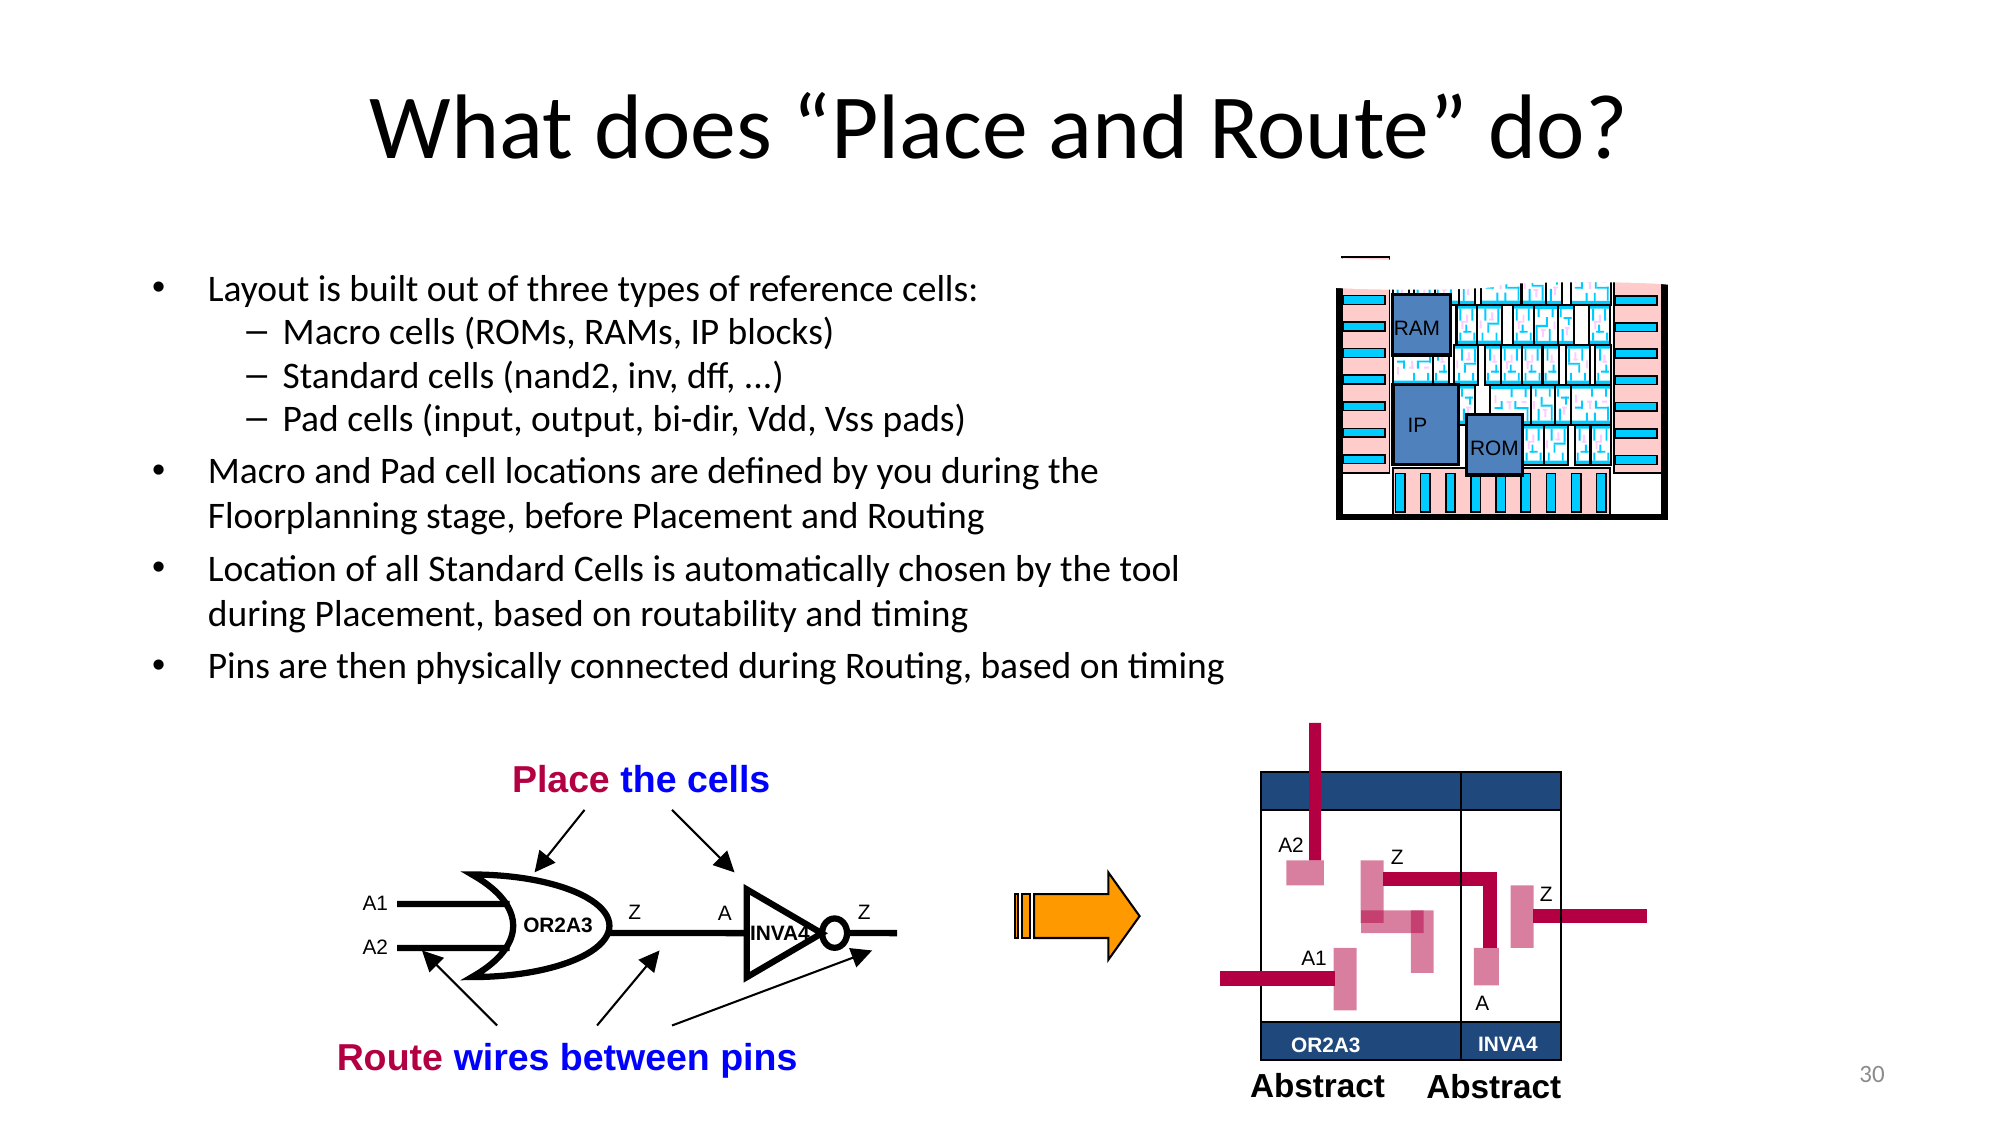

What does “Place and Route” do?

RAM
IP

ROM

Layout is built out of three types of reference cells:
Macro cells (ROMs, RAMs, IP blocks)
Standard cells (nand2, inv, dff, ...)
Pad cells (input, output, bi-dir, Vdd, Vss pads)
Macro and Pad cell locations are defined by you during the Floorplanning stage, before Placement and Routing
Location of all Standard Cells is automatically chosen by the tool during Placement, based on routability and timing
Pins are then physically connected during Routing, based on timing

A2
Z

Z

A1

A

OR2A3

INVA4
Abstract
Abstract
Place the cells

A1
Z
Z
A

OR2A3
INVA4

A2

Route wires between pins

30